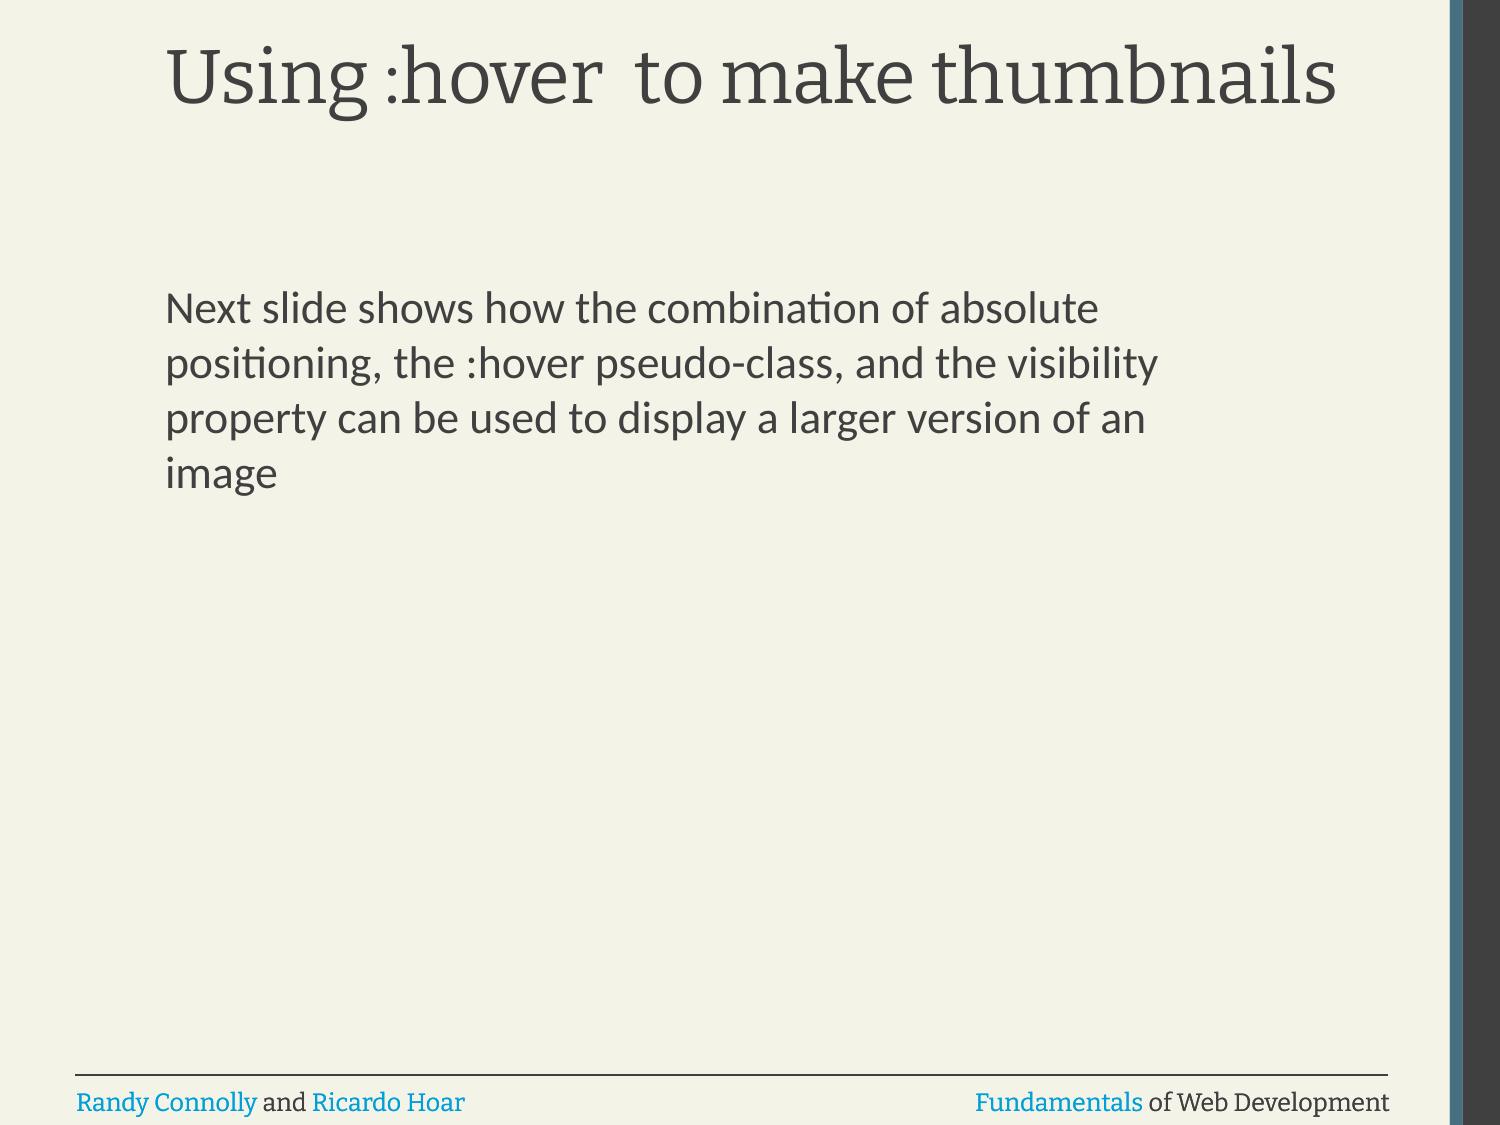

# Using :hover  to make thumbnails

Next slide shows how the combination of absolute positioning, the :hover pseudo-class, and the visibility property can be used to display a larger version of an image